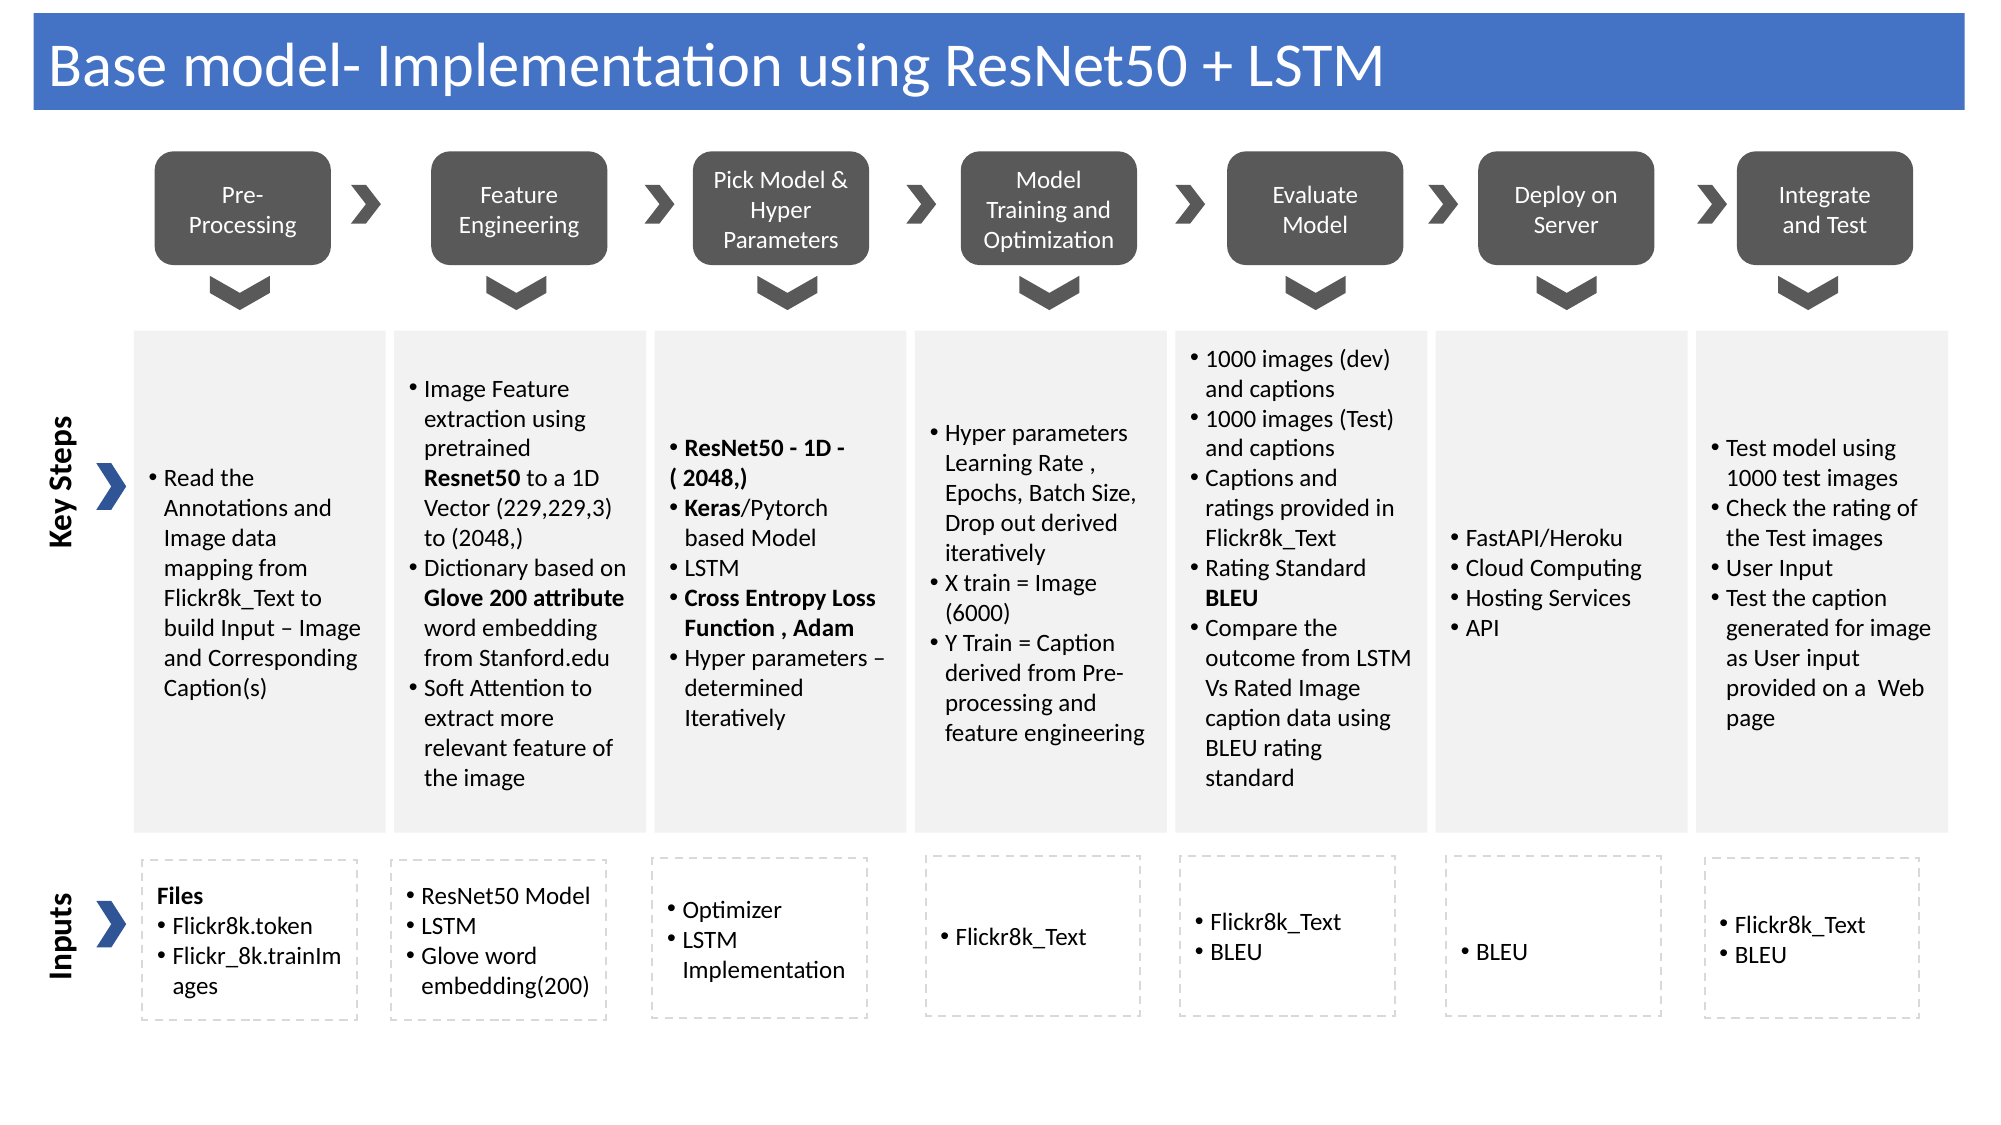

Base model- Implementation using ResNet50 + LSTM
Pre- Processing
Feature Engineering
Pick Model & Hyper Parameters
Model Training and Optimization
Evaluate Model
Deploy on Server
Integrate and Test

ResNet50 - 1D -
( 2048,)
Keras/Pytorch based Model
LSTM
Cross Entropy Loss Function , Adam
Hyper parameters – determined Iteratively
Hyper parameters Learning Rate , Epochs, Batch Size, Drop out derived iteratively
X train = Image (6000)
Y Train = Caption derived from Pre-processing and feature engineering
1000 images (dev) and captions
1000 images (Test) and captions
Captions and ratings provided in Flickr8k_Text
Rating Standard BLEU
Compare the outcome from LSTM Vs Rated Image caption data using BLEU rating standard

FastAPI/Heroku
Cloud Computing
Hosting Services
API
Test model using 1000 test images
Check the rating of the Test images
User Input
Test the caption generated for image as User input provided on a  Web page
Read the Annotations and Image data mapping from  Flickr8k_Text to build Input – Image and Corresponding Caption(s)
Image Feature extraction using pretrained Resnet50 to a 1D Vector (229,229,3) to (2048,)
Dictionary based on Glove 200 attribute word embedding from Stanford.edu
Soft Attention to extract more relevant feature of the image
Key Steps

Inputs

BLEU
Flickr8k_Text
Flickr8k_Text
BLEU
Flickr8k_Text
BLEU
Optimizer
LSTM Implementation
ResNet50 Model
LSTM
Glove word embedding(200)
Files
Flickr8k.token
Flickr_8k.trainImages